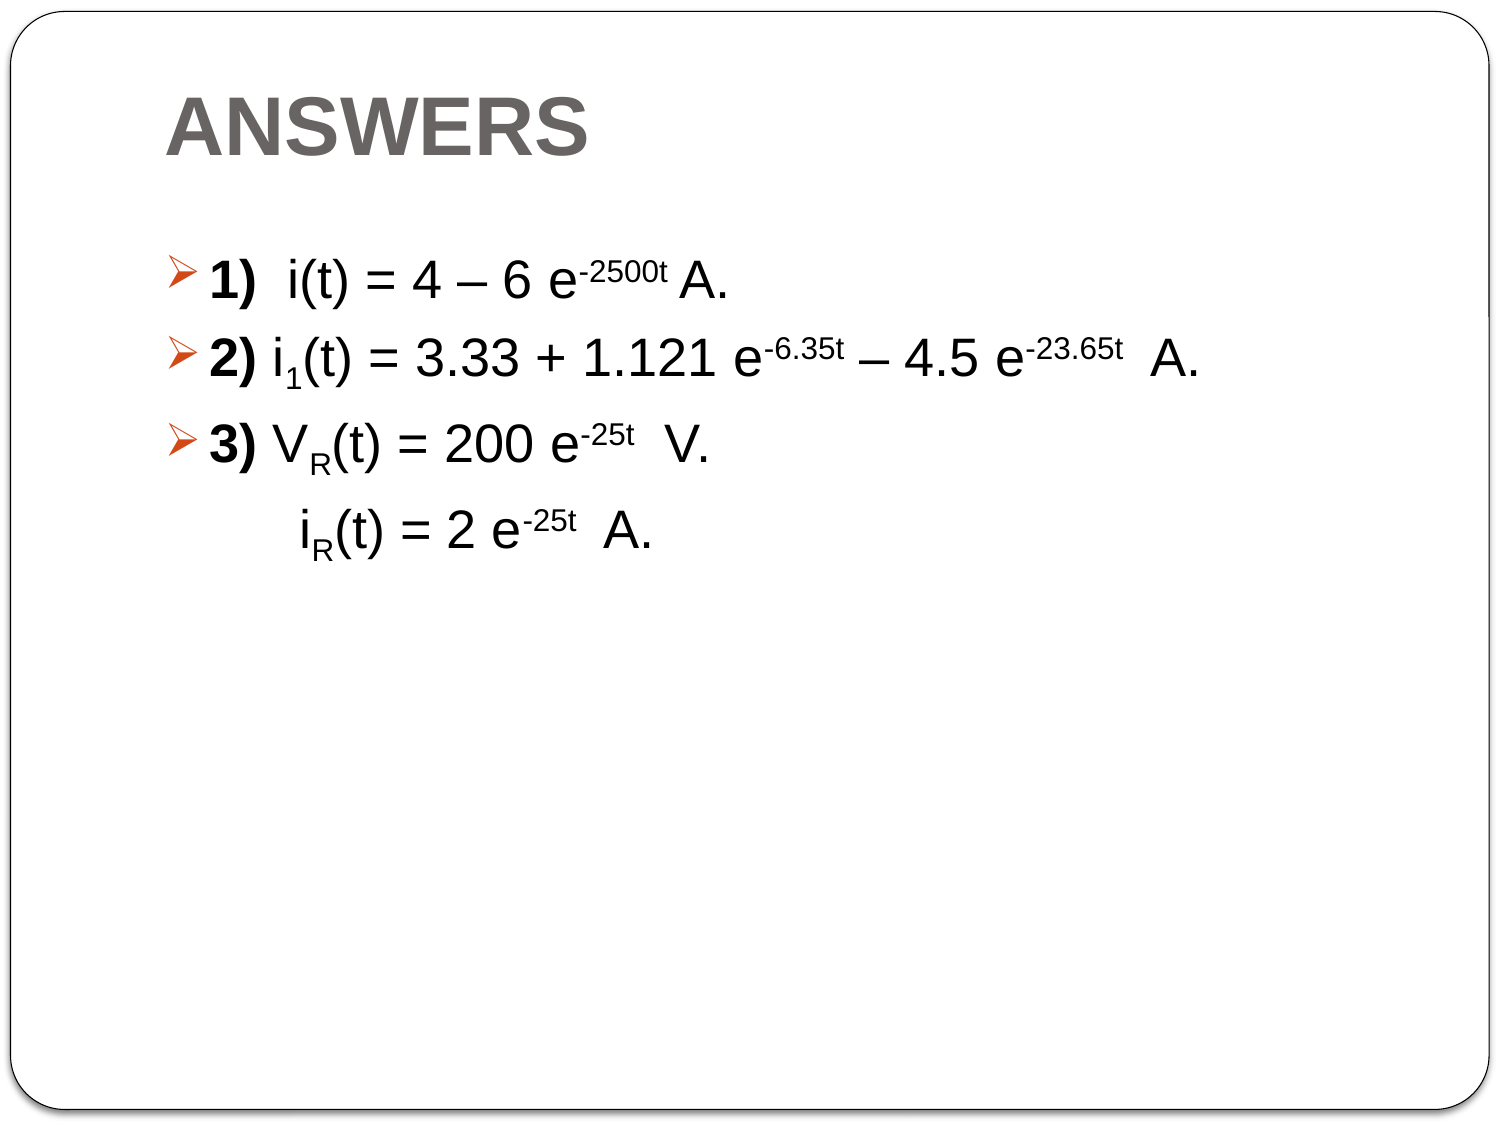

# ANSWERS
1)  i(t) = 4 – 6 e-2500t A.
2) i1(t) = 3.33 + 1.121 e-6.35t – 4.5 e-23.65t  A.
3) VR(t) = 200 e-25t  V.
         iR(t) = 2 e-25t  A.